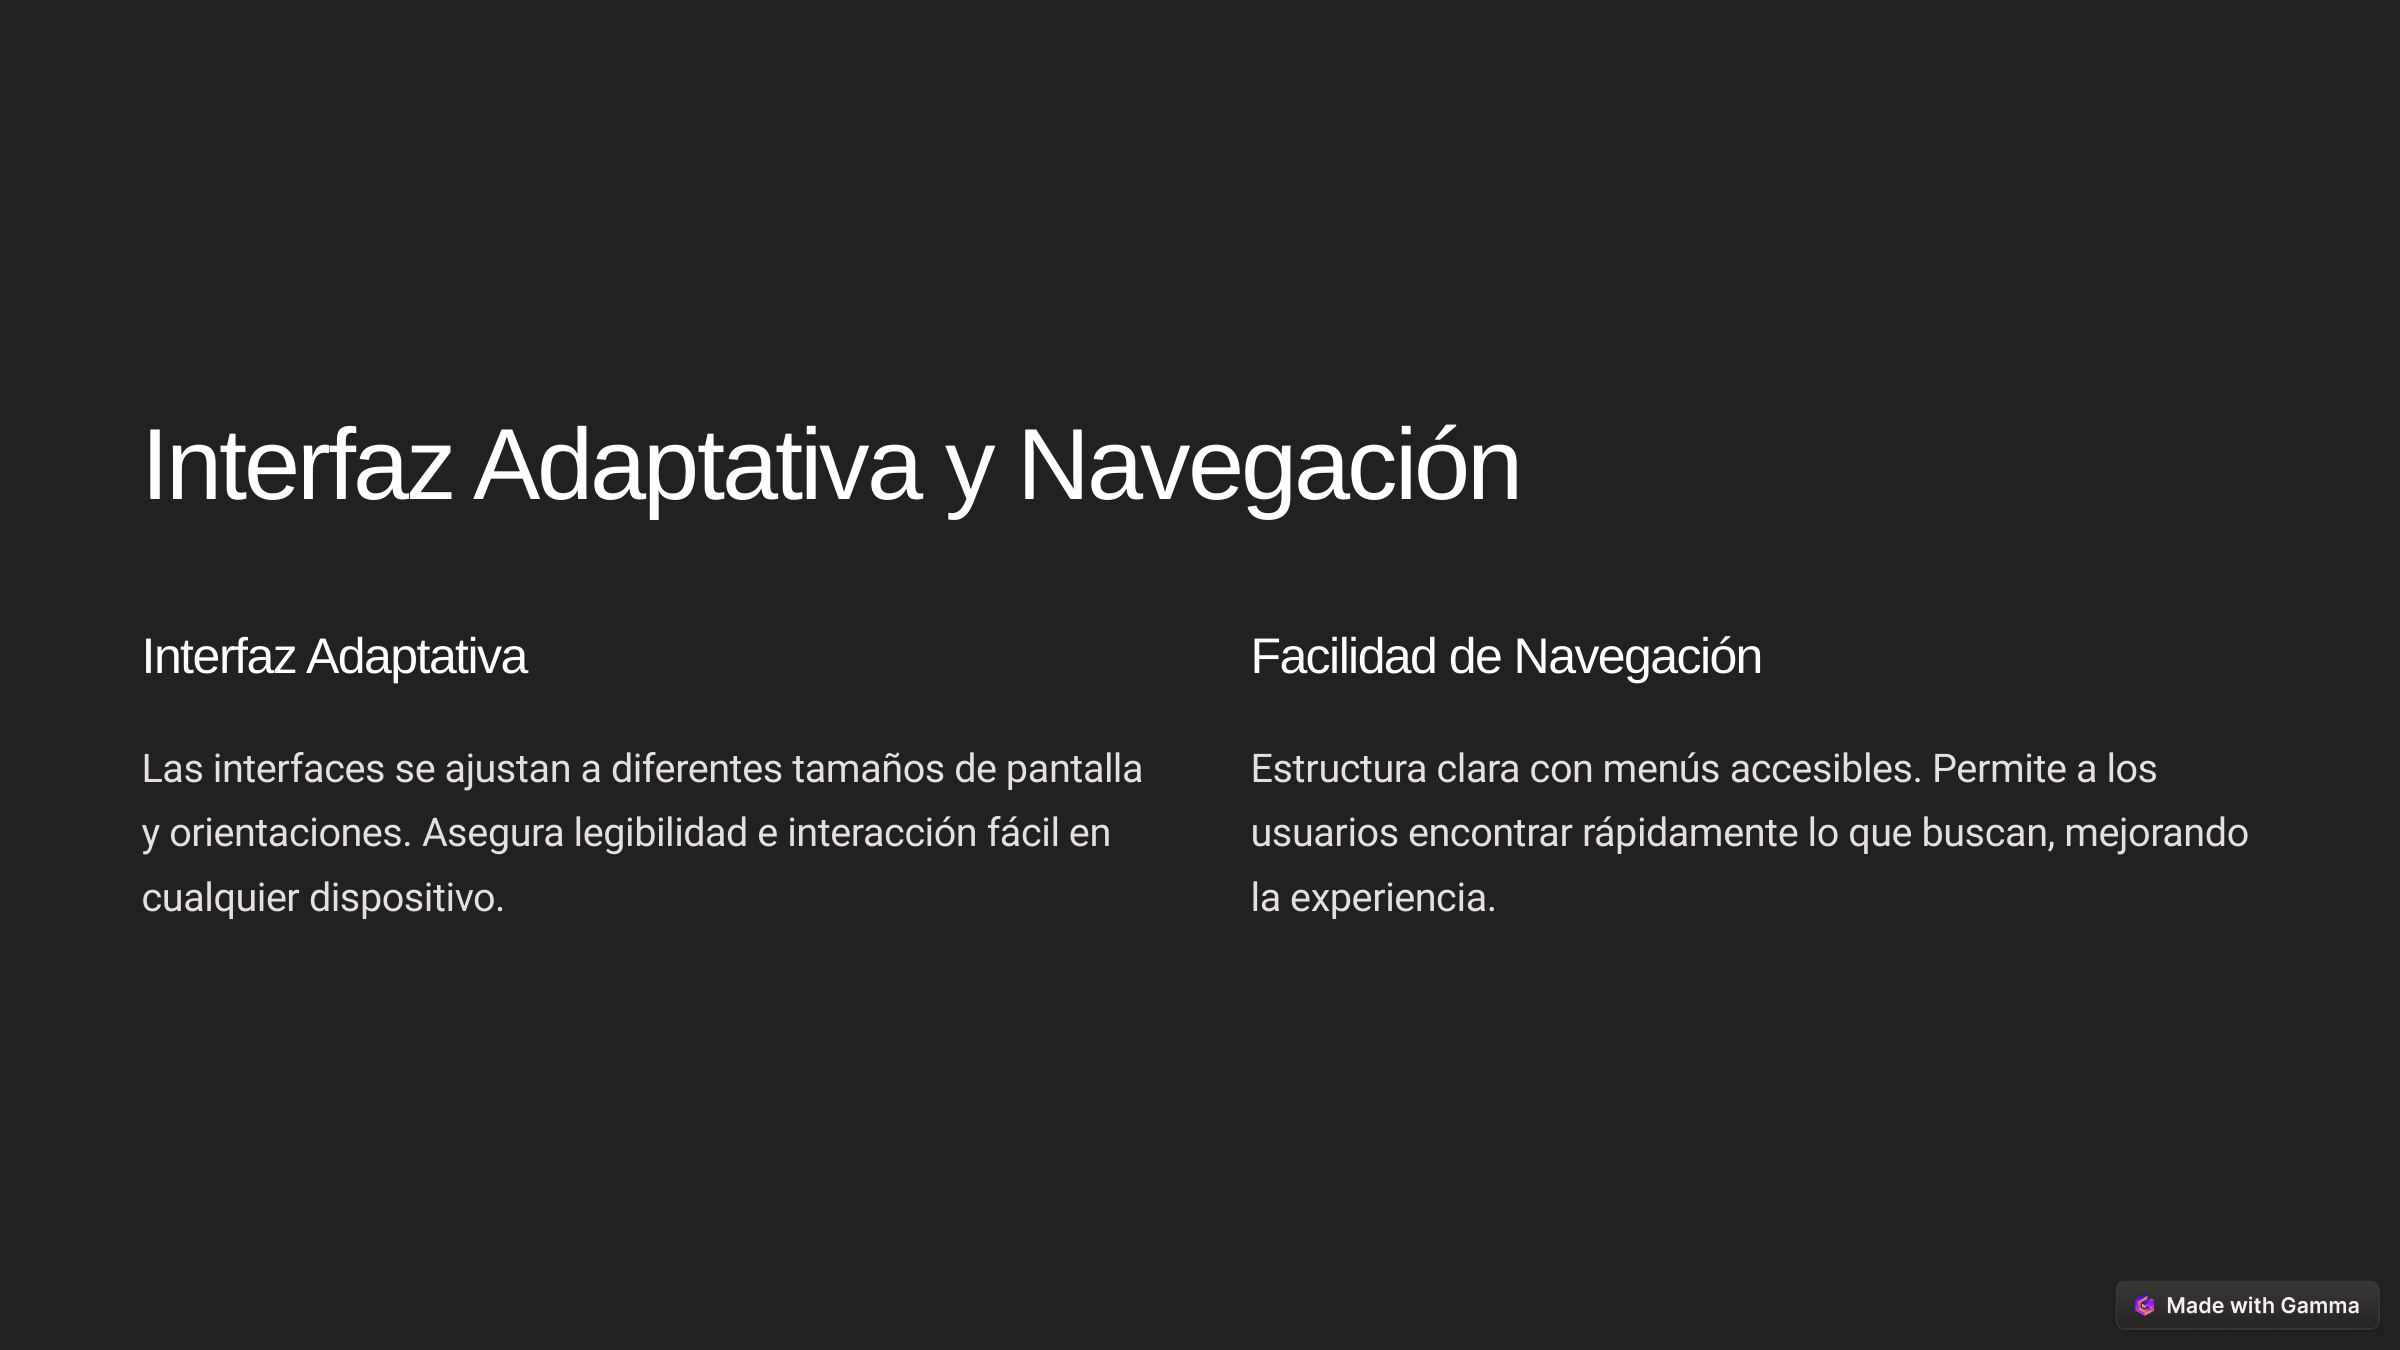

Interfaz Adaptativa y Navegación
Interfaz Adaptativa
Facilidad de Navegación
Las interfaces se ajustan a diferentes tamaños de pantalla y orientaciones. Asegura legibilidad e interacción fácil en cualquier dispositivo.
Estructura clara con menús accesibles. Permite a los usuarios encontrar rápidamente lo que buscan, mejorando la experiencia.